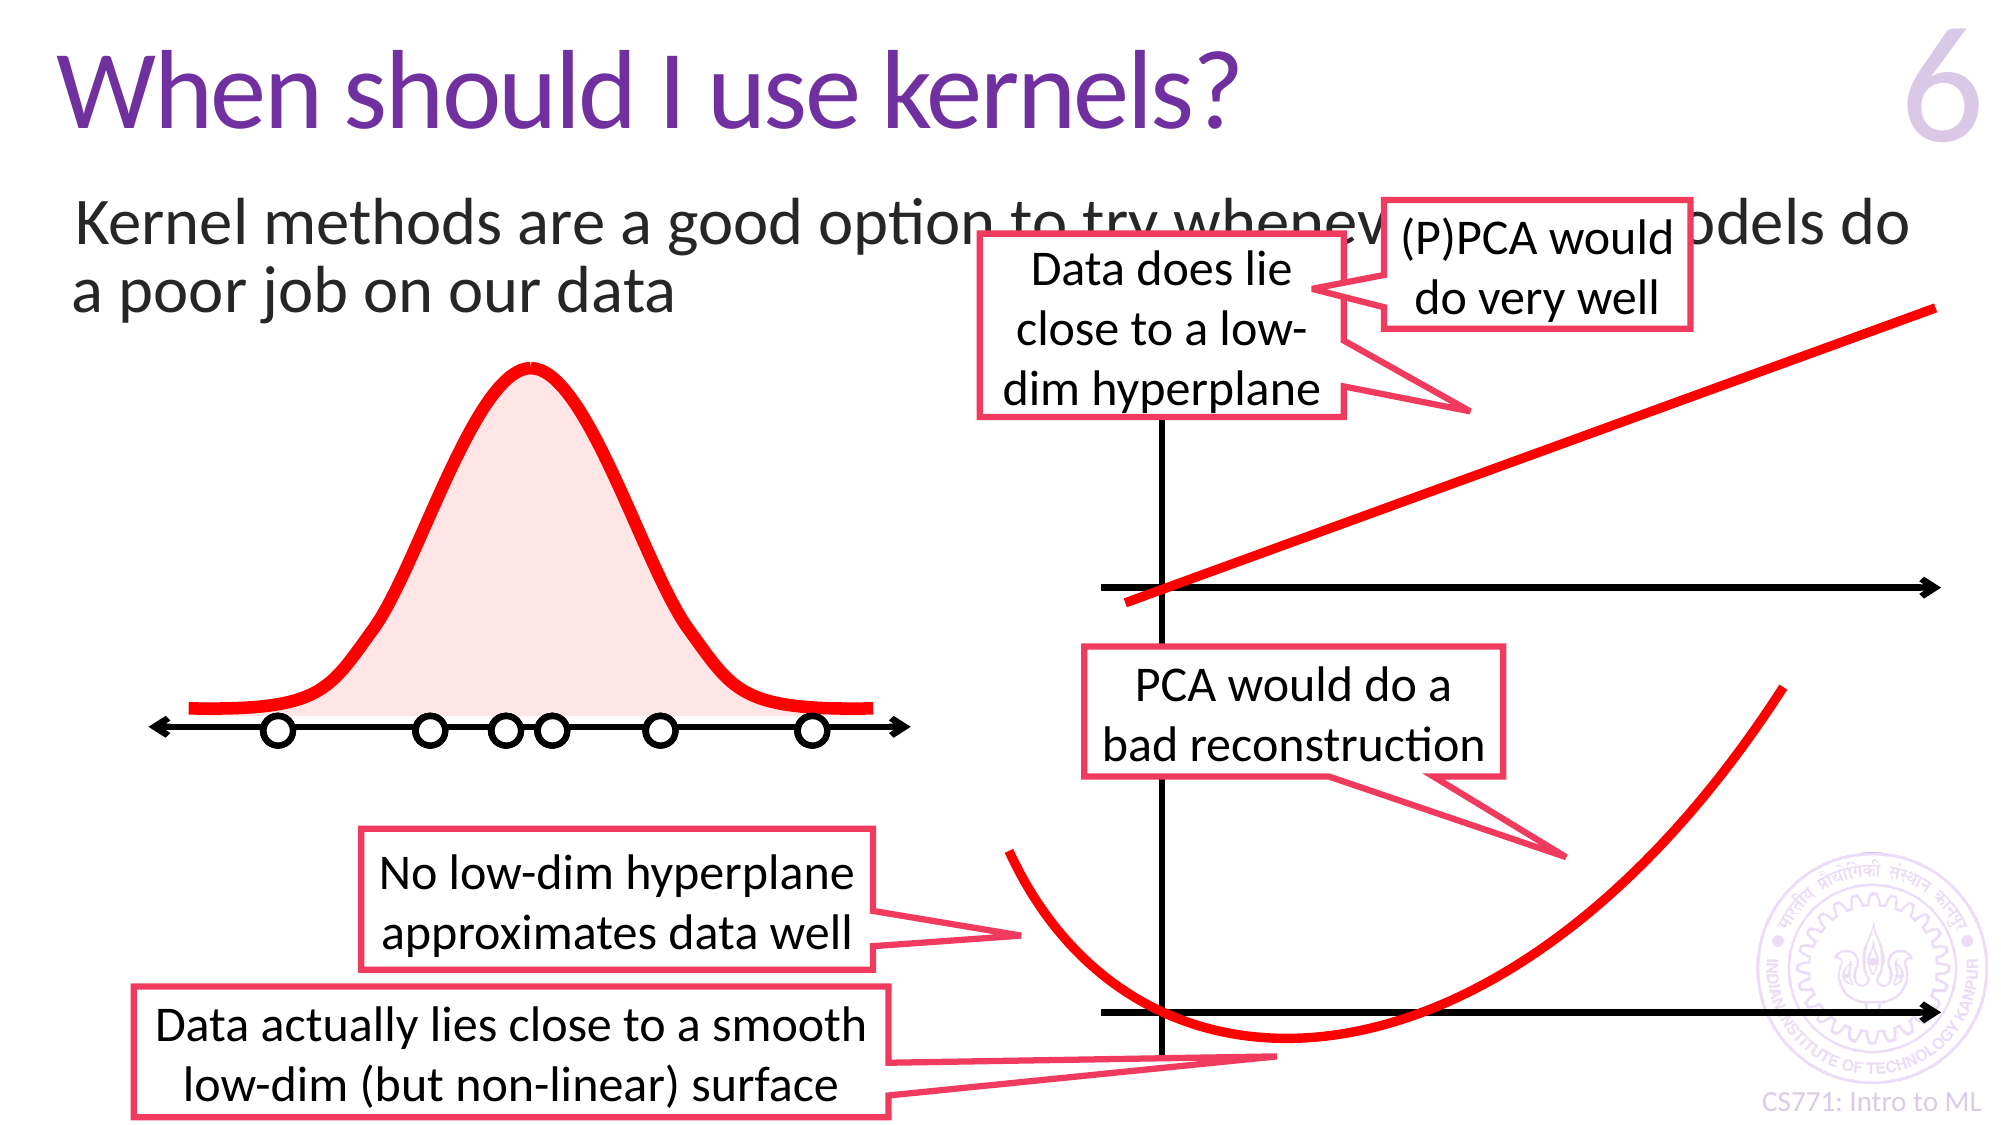

# When should I use kernels?
6
Kernel methods are a good option to try whenever linear models do a poor job on our data
(P)PCA would do very well
Data does lie close to a low-dim hyperplane

PCA would do a bad reconstruction

No low-dim hyperplane approximates data well
Data actually lies close to a smooth low-dim (but non-linear) surface